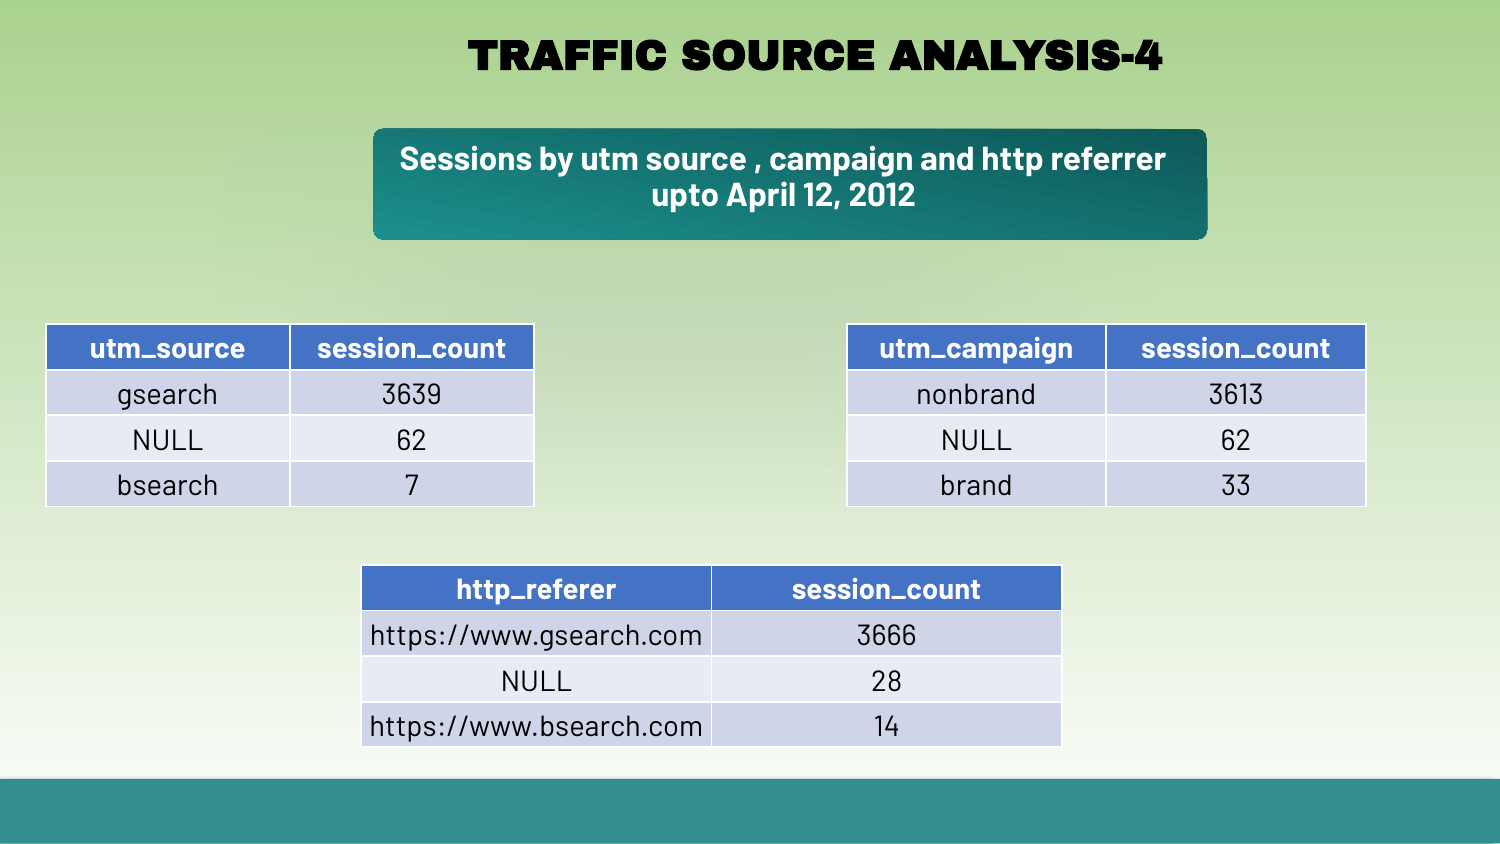

# TRAFFIC SOURCE ANALYSIS-4

Sessions by utm source , campaign and http referrer upto April 12, 2012
| utm\_source | session\_count |
| --- | --- |
| gsearch | 3639 |
| NULL | 62 |
| bsearch | 7 |
| utm\_campaign | session\_count |
| --- | --- |
| nonbrand | 3613 |
| NULL | 62 |
| brand | 33 |
| http\_referer | session\_count |
| --- | --- |
| https://www.gsearch.com | 3666 |
| NULL | 28 |
| https://www.bsearch.com | 14 |